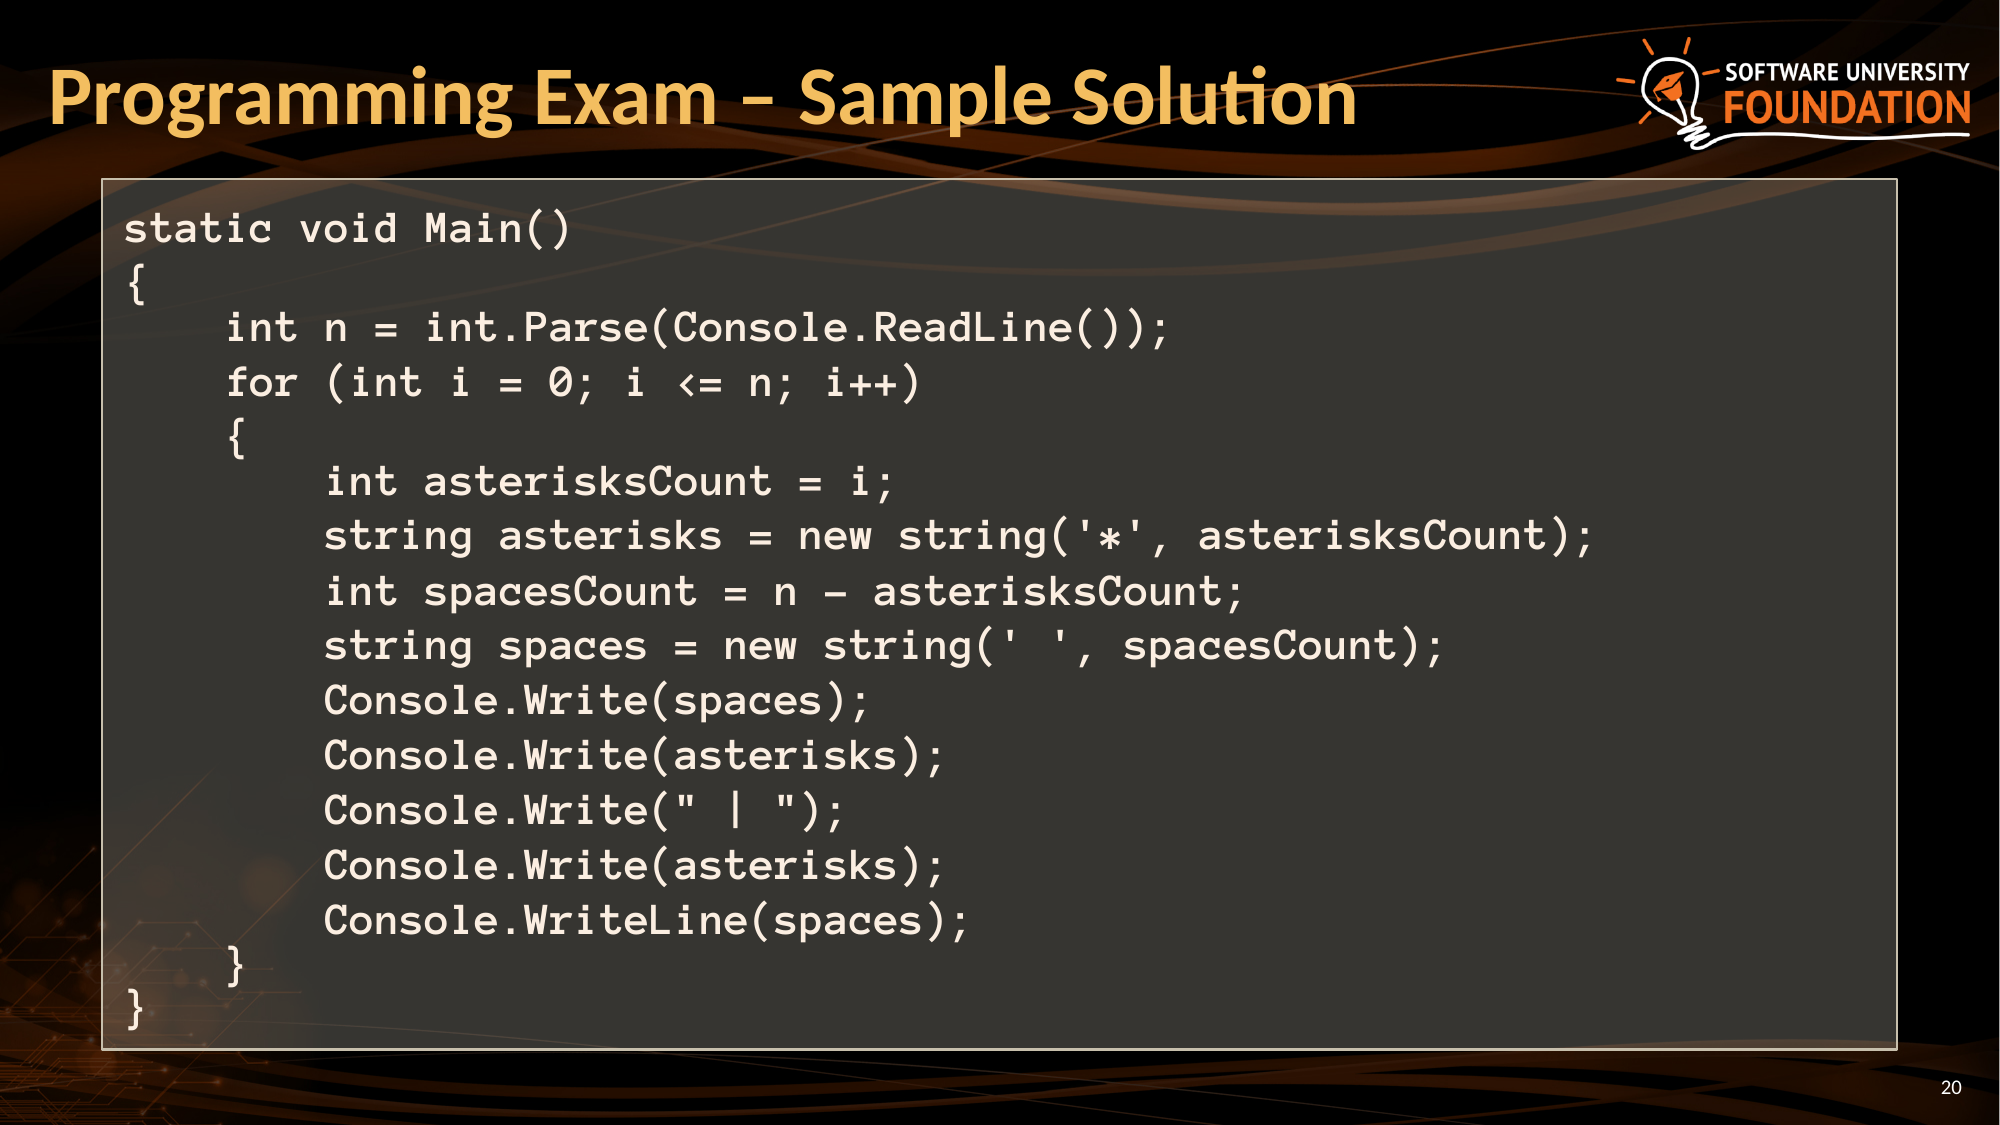

# Programming Exam – Sample Solution
static void Main()
{
    int n = int.Parse(Console.ReadLine());
    for (int i = 0; i <= n; i++)
    {
        int asterisksCount = i;
        string asterisks = new string('*', asterisksCount);
        int spacesCount = n - asterisksCount;
        string spaces = new string(' ', spacesCount);
        Console.Write(spaces);
        Console.Write(asterisks);
        Console.Write(" | ");
        Console.Write(asterisks);
        Console.WriteLine(spaces);
    }
}
20